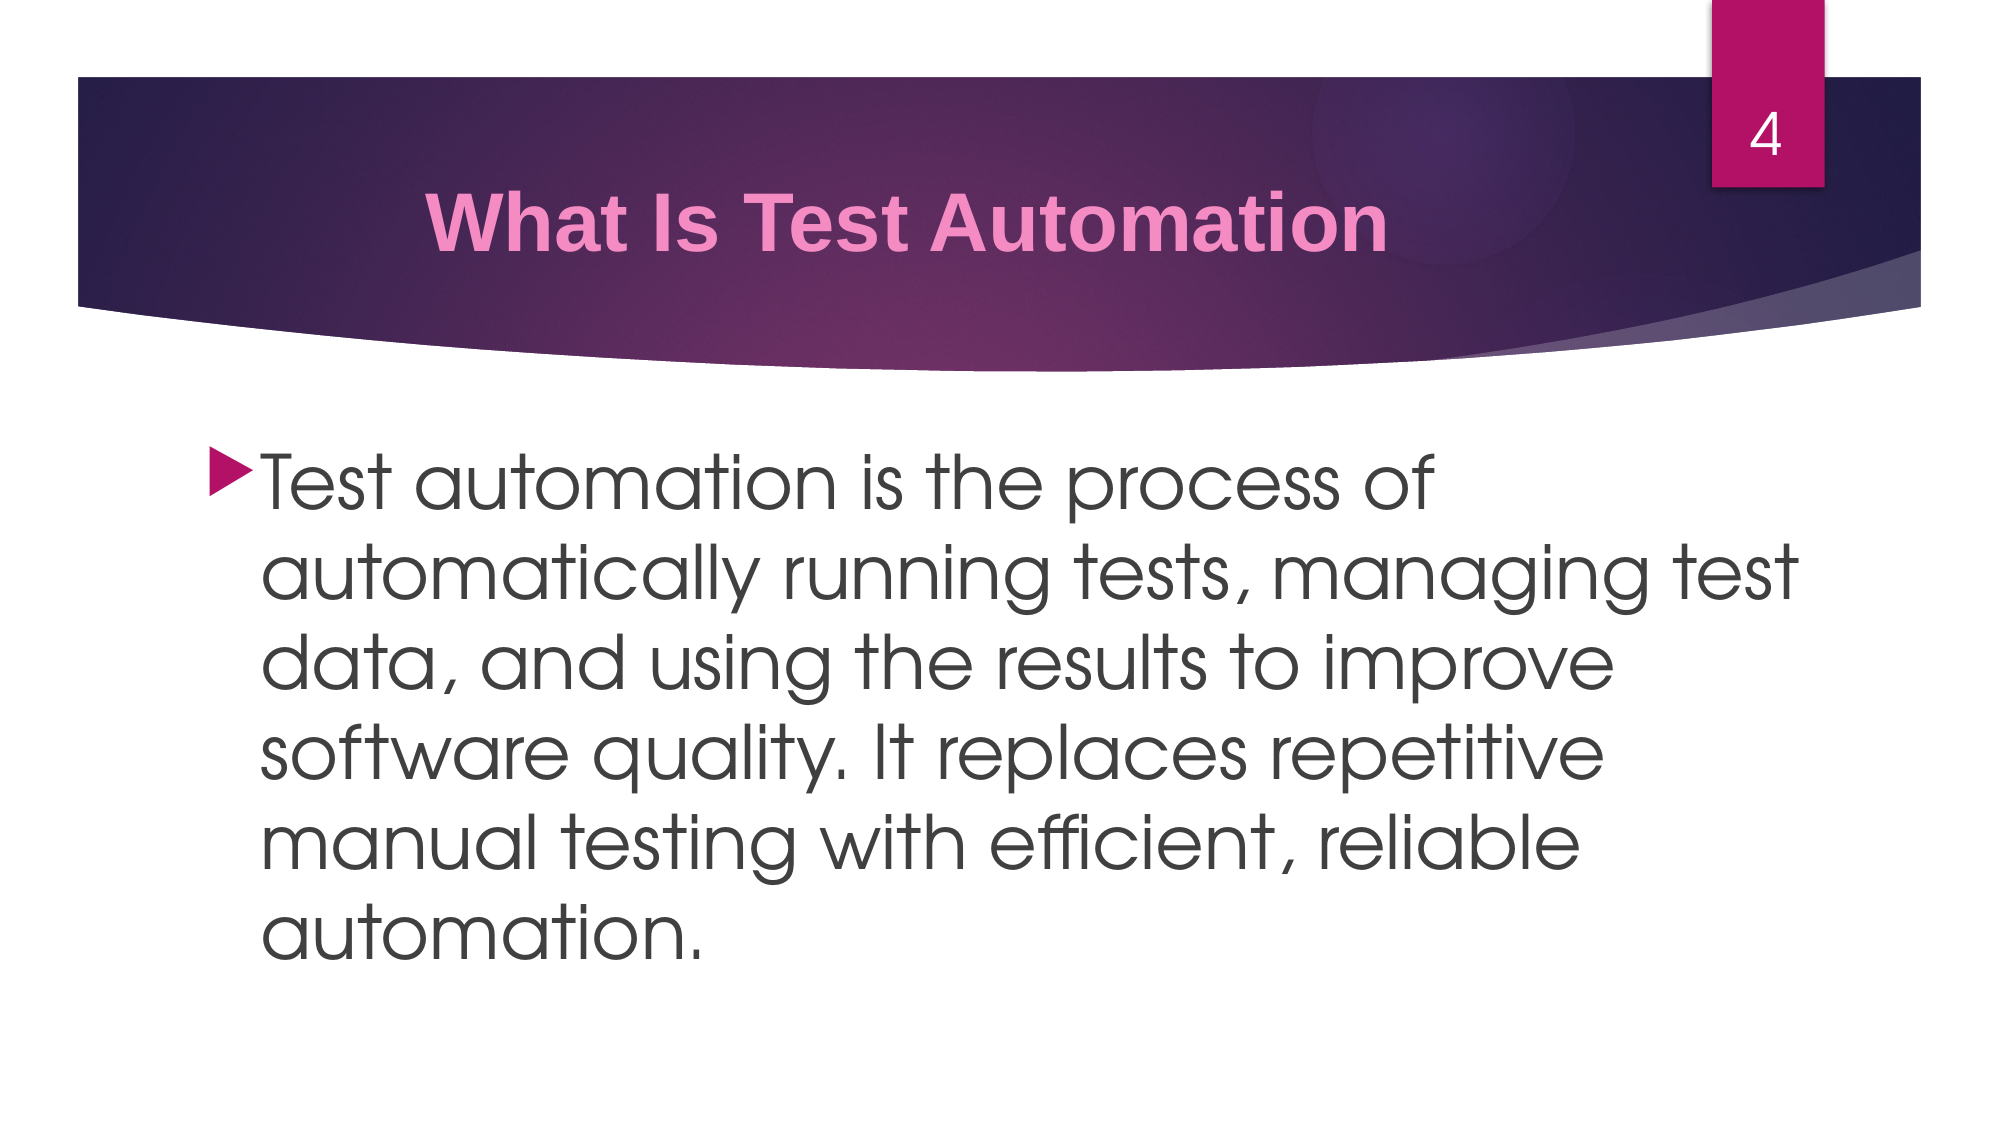

4
# What Is Test Automation
Test automation is the process of automatically running tests, managing test data, and using the results to improve software quality. It replaces repetitive manual testing with efficient, reliable automation.